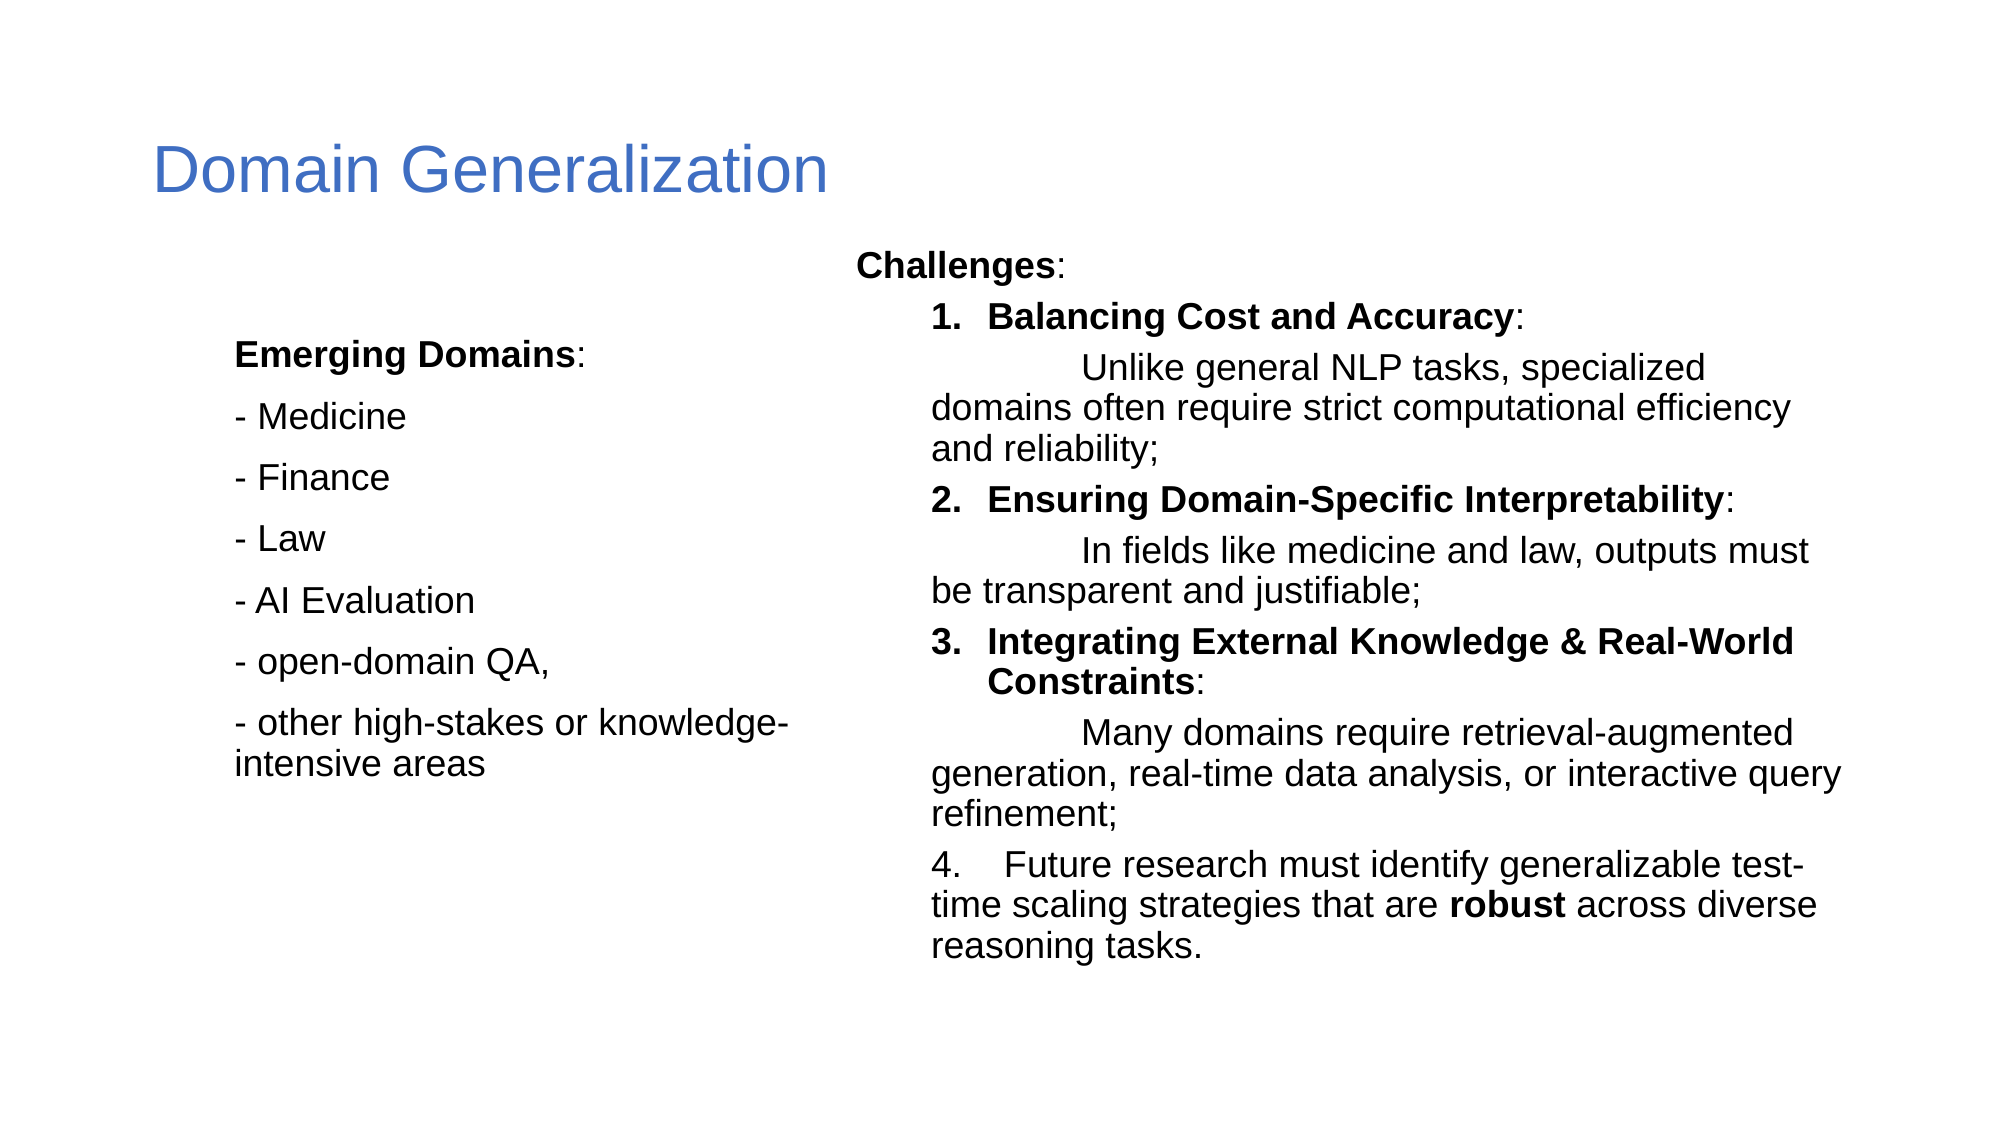

# Domain Generalization
Challenges:
Balancing Cost and Accuracy:
	Unlike general NLP tasks, specialized domains often require strict computational efficiency and reliability;
Ensuring Domain-Specific Interpretability:
	In fields like medicine and law, outputs must be transparent and justifiable;
Integrating External Knowledge & Real-World Constraints:
	Many domains require retrieval-augmented generation, real-time data analysis, or interactive query refinement;
4.    Future research must identify generalizable test-time scaling strategies that are robust across diverse reasoning tasks.
Emerging Domains:
- Medicine
- Finance
- Law
- AI Evaluation
- open-domain QA,
- other high-stakes or knowledge-intensive areas